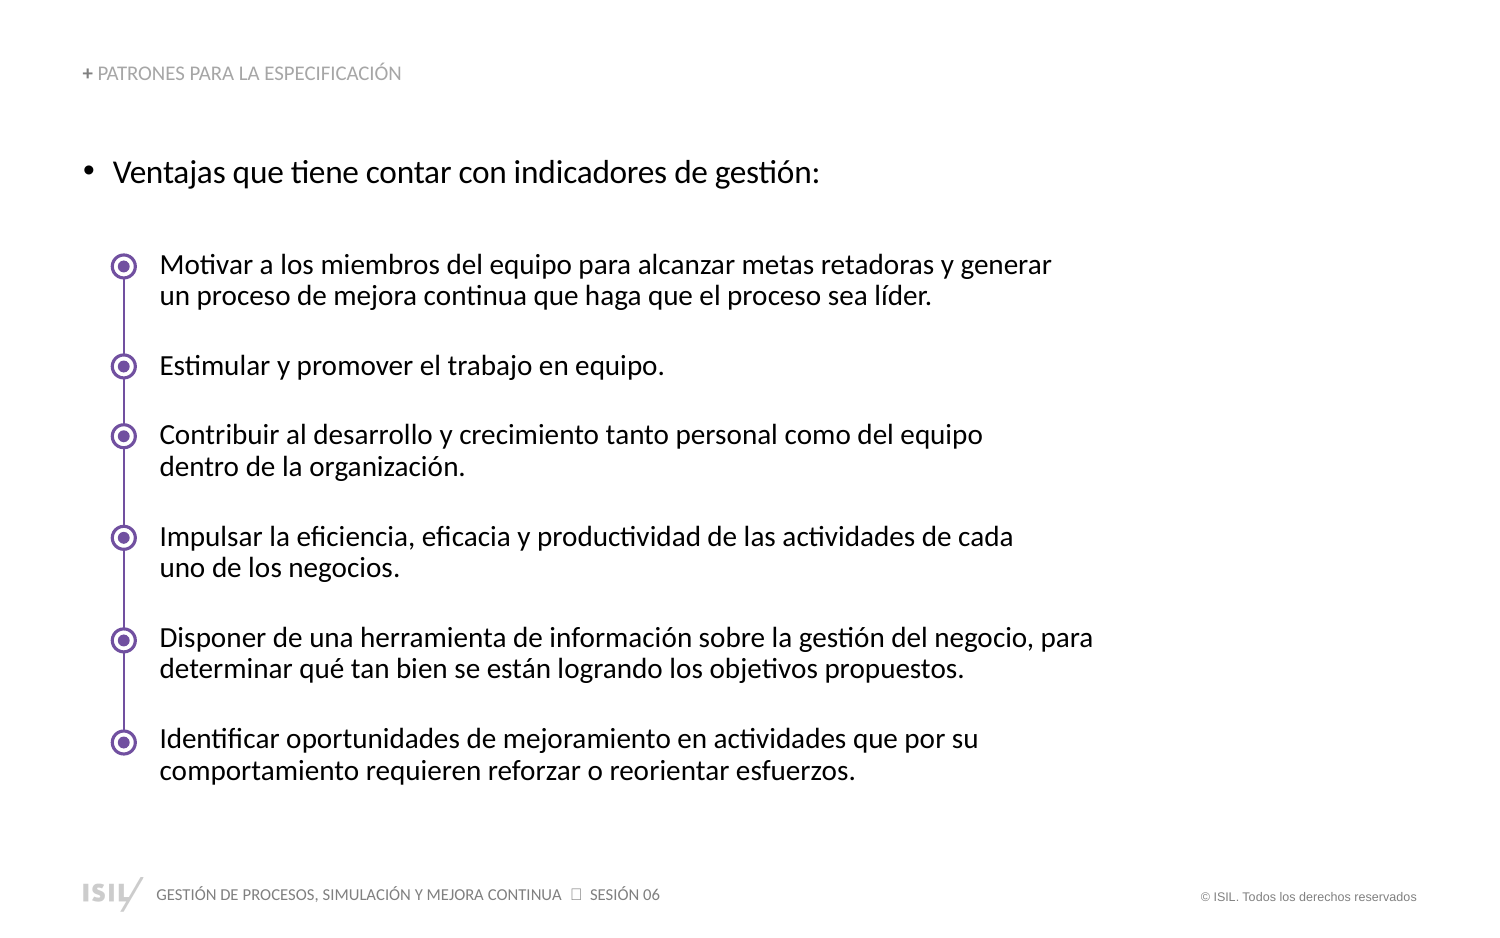

+ PATRONES PARA LA ESPECIFICACIÓN
Ventajas que tiene contar con indicadores de gestión:
Motivar a los miembros del equipo para alcanzar metas retadoras y generar un proceso de mejora continua que haga que el proceso sea líder.

Estimular y promover el trabajo en equipo.

Contribuir al desarrollo y crecimiento tanto personal como del equipo dentro de la organización.

Impulsar la eficiencia, eficacia y productividad de las actividades de cada uno de los negocios.

Disponer de una herramienta de información sobre la gestión del negocio, para determinar qué tan bien se están logrando los objetivos propuestos.

Identificar oportunidades de mejoramiento en actividades que por su comportamiento requieren reforzar o reorientar esfuerzos.